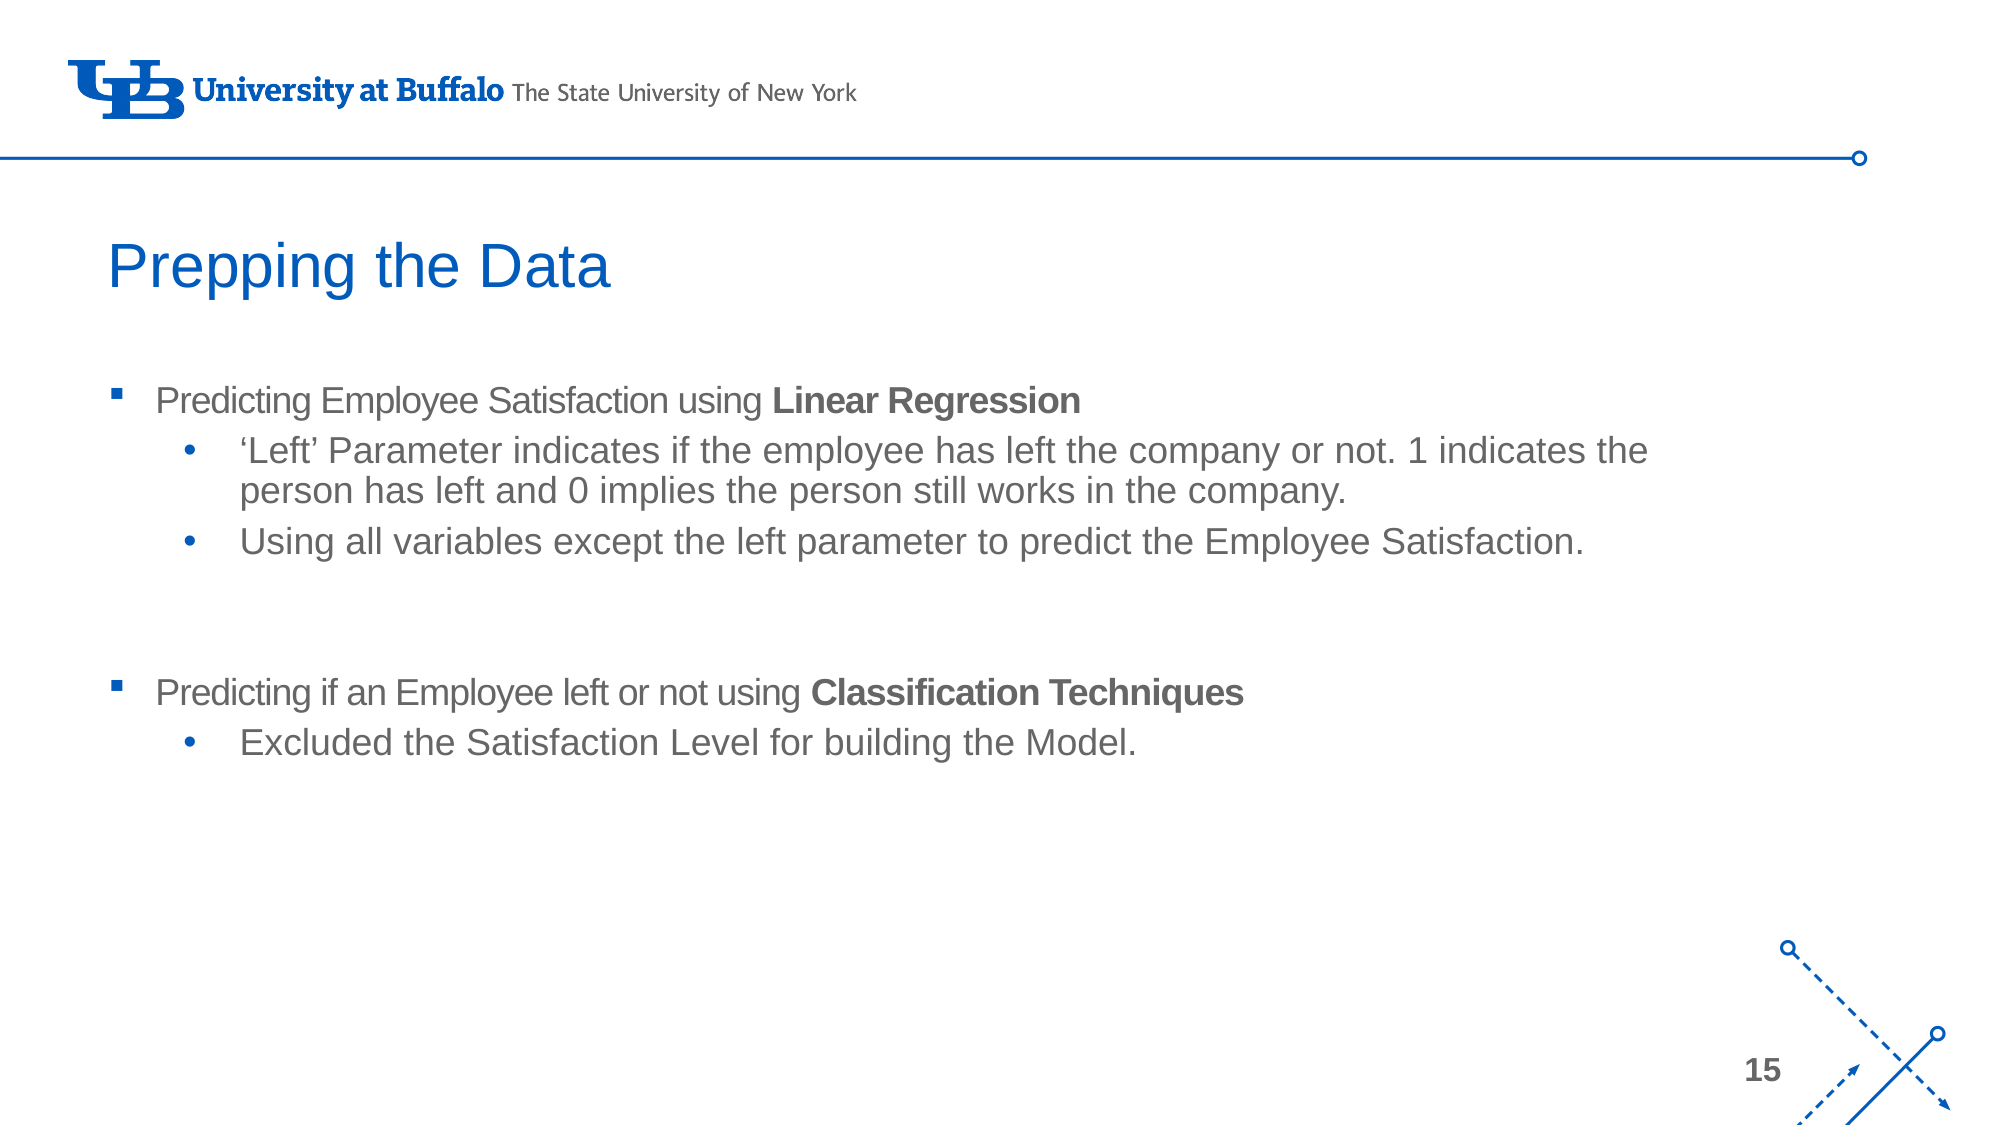

# Prepping the Data
Predicting Employee Satisfaction using Linear Regression
‘Left’ Parameter indicates if the employee has left the company or not. 1 indicates the person has left and 0 implies the person still works in the company.
Using all variables except the left parameter to predict the Employee Satisfaction.

Predicting if an Employee left or not using Classification Techniques
Excluded the Satisfaction Level for building the Model.